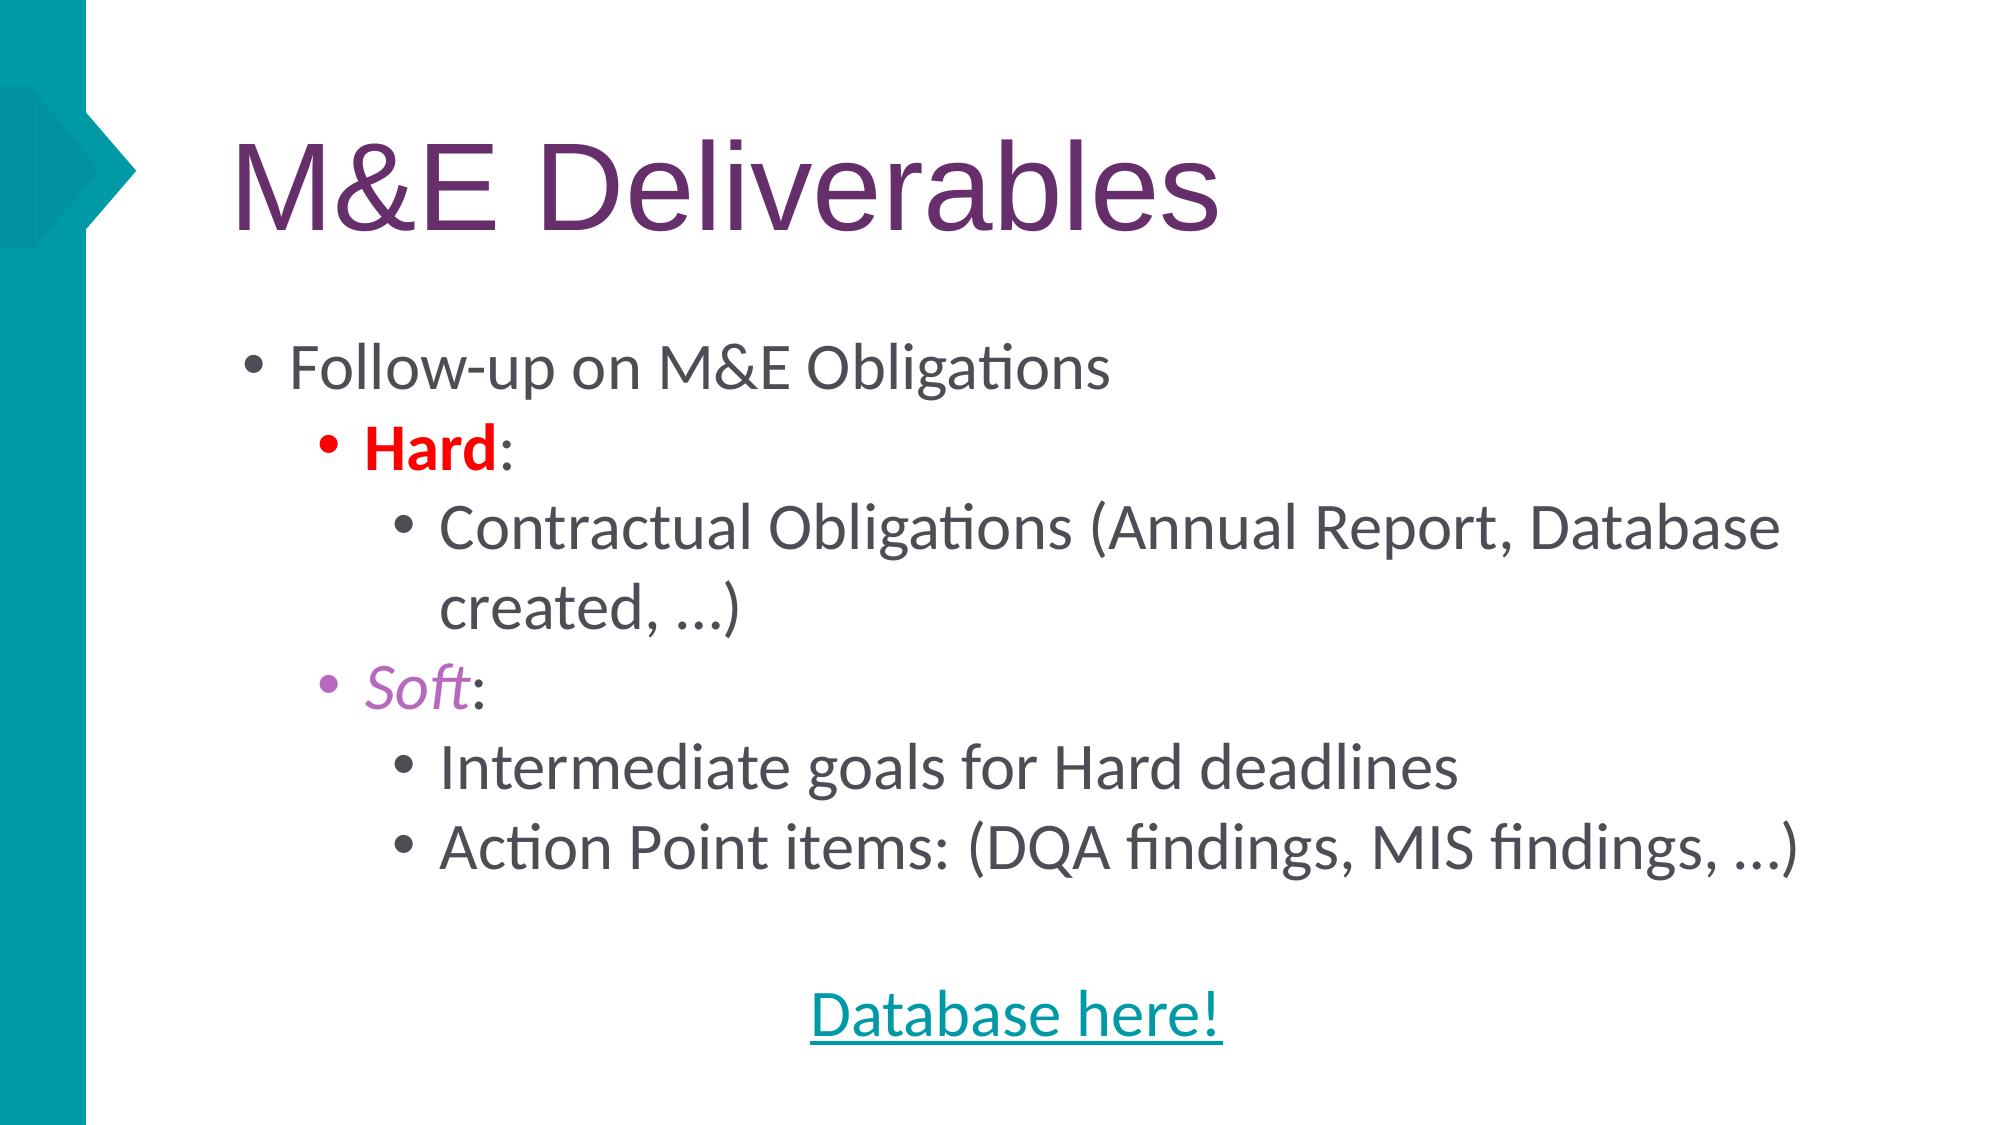

M&E Deliverables
Follow-up on M&E Obligations
Hard:
Contractual Obligations (Annual Report, Database created, …)
Soft:
Intermediate goals for Hard deadlines
Action Point items: (DQA findings, MIS findings, …)

Database here!